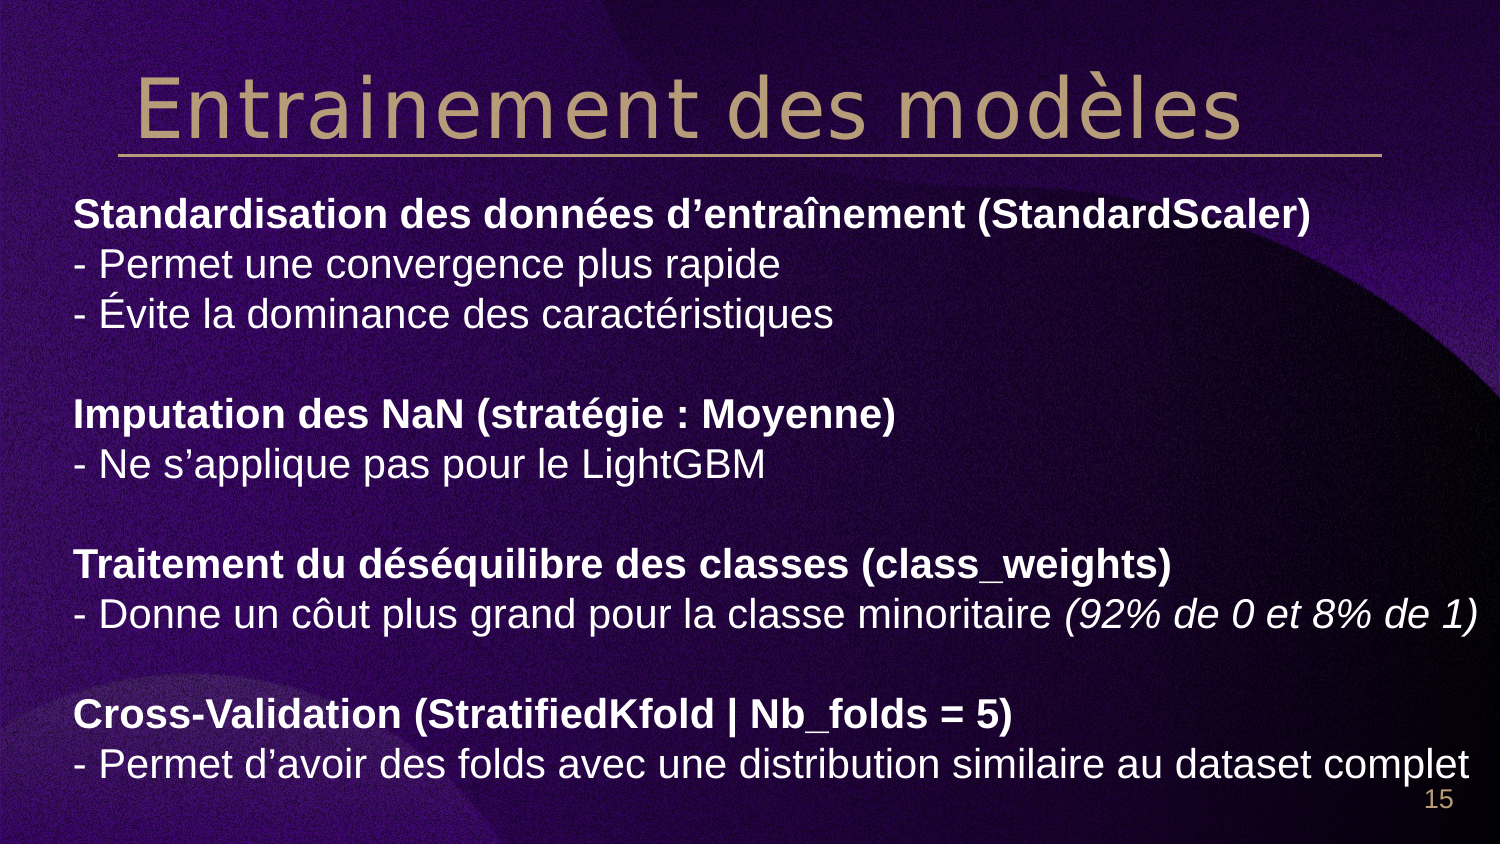

# Entrainement des modèles

Standardisation des données d’entraînement (StandardScaler)
- Permet une convergence plus rapide
- Évite la dominance des caractéristiques

Imputation des NaN (stratégie : Moyenne)
- Ne s’applique pas pour le LightGBM

Traitement du déséquilibre des classes (class_weights)
- Donne un côut plus grand pour la classe minoritaire (92% de 0 et 8% de 1)

Cross-Validation (StratifiedKfold | Nb_folds = 5)
- Permet d’avoir des folds avec une distribution similaire au dataset complet

15